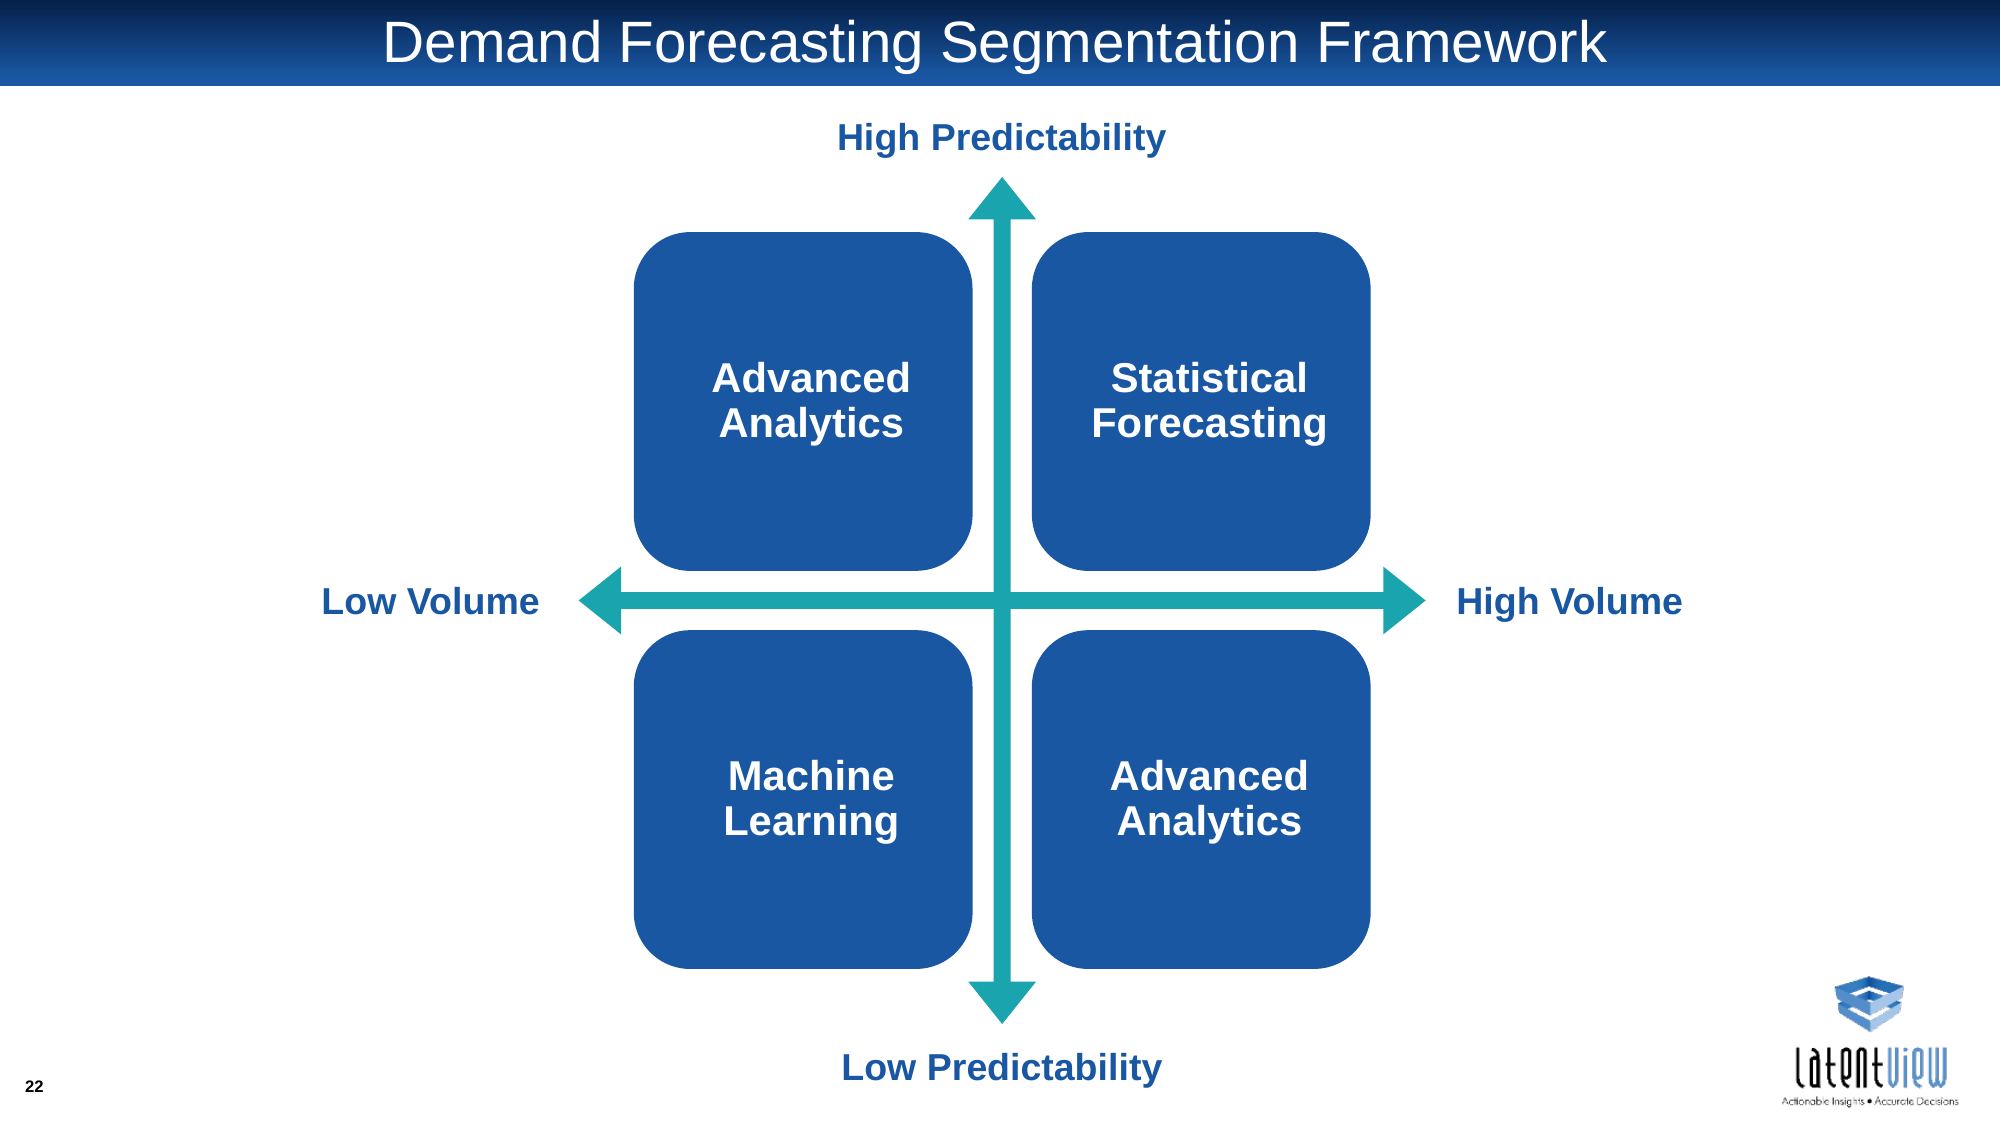

# Demand Forecasting Segmentation Framework
High Predictability
Advanced Analytics
Statistical Forecasting
Machine Learning
Advanced Analytics
Low Volume
High Volume
Low Predictability